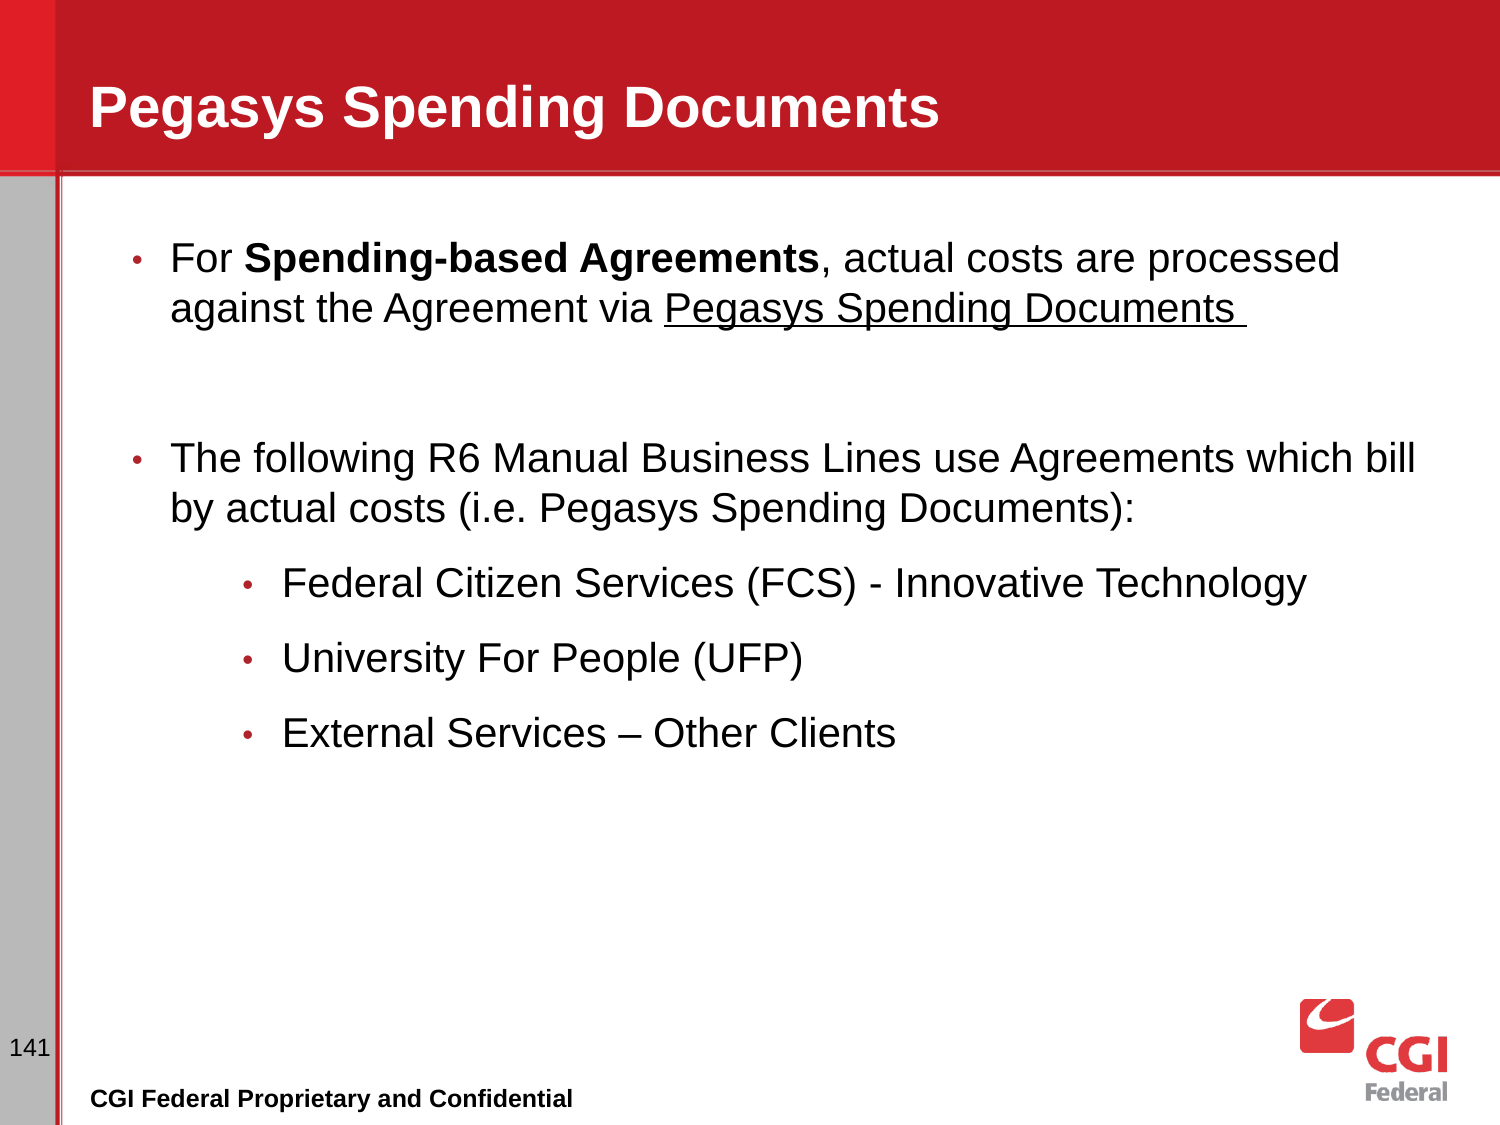

# Pegasys Spending Documents
For Spending-based Agreements, actual costs are processed against the Agreement via Pegasys Spending Documents

The following R6 Manual Business Lines use Agreements which bill by actual costs (i.e. Pegasys Spending Documents):
Federal Citizen Services (FCS) - Innovative Technology
University For People (UFP)
External Services – Other Clients

141
CGI Federal Proprietary and Confidential